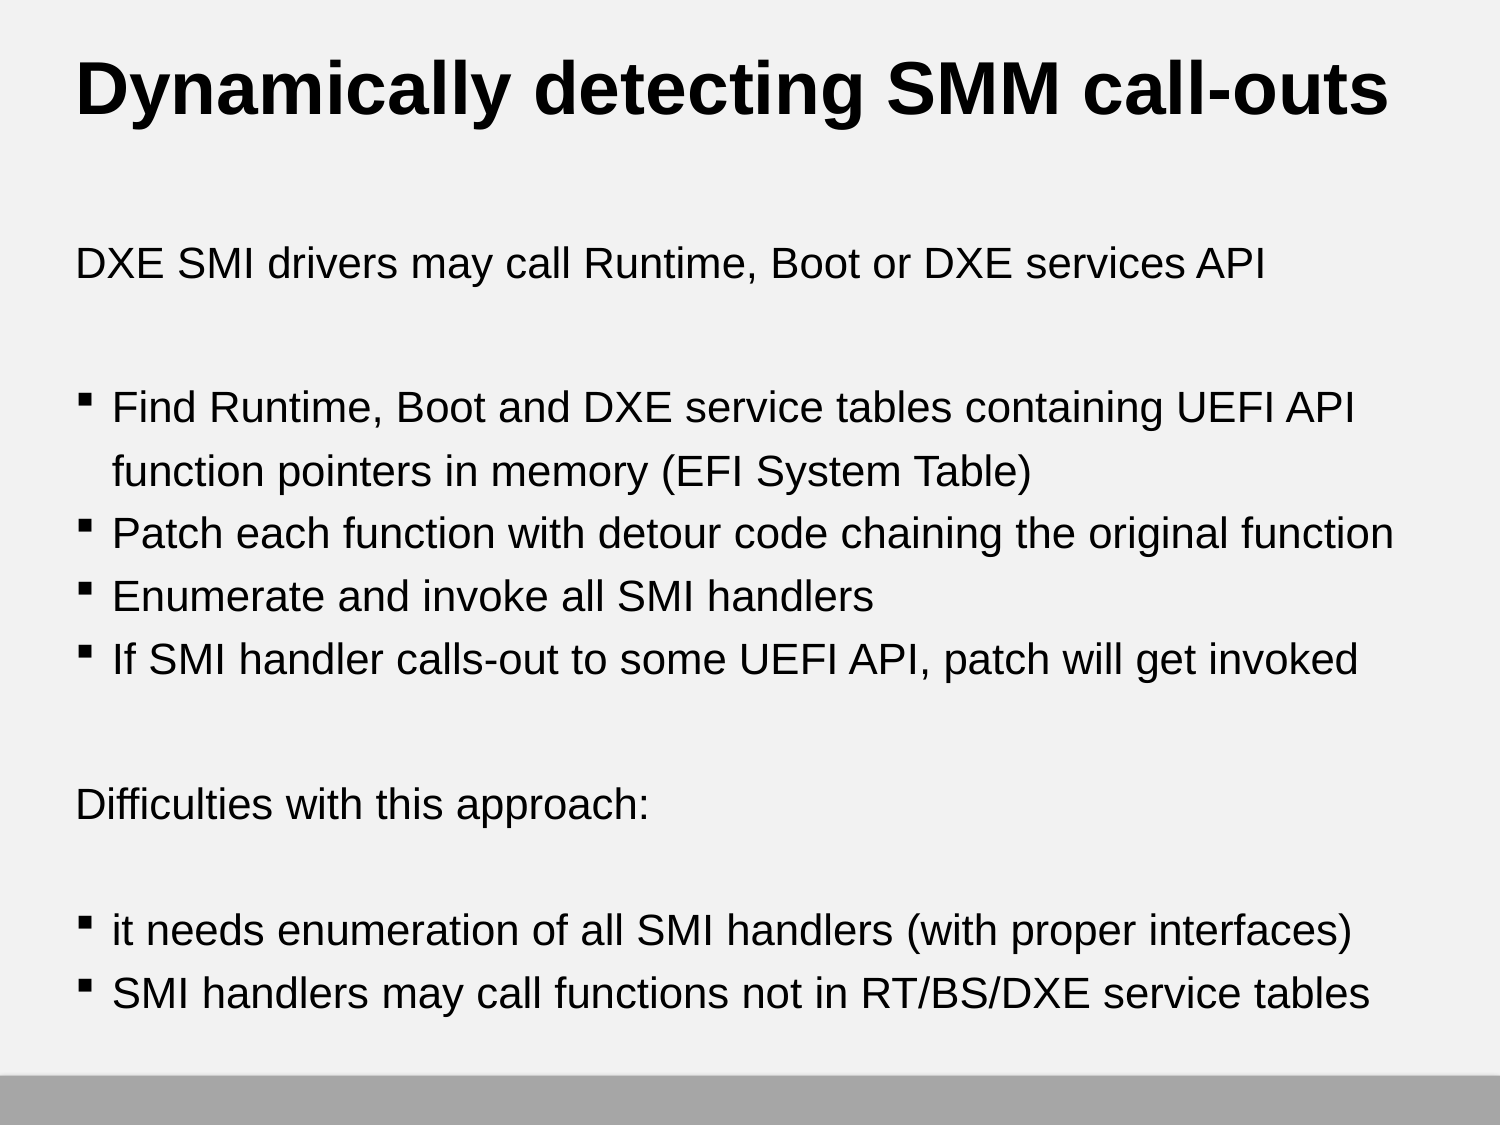

# Dynamically detecting SMM call-outs
DXE SMI drivers may call Runtime, Boot or DXE services API

Find Runtime, Boot and DXE service tables containing UEFI API function pointers in memory (EFI System Table)
Patch each function with detour code chaining the original function
Enumerate and invoke all SMI handlers
If SMI handler calls-out to some UEFI API, patch will get invoked

Difficulties with this approach:

it needs enumeration of all SMI handlers (with proper interfaces)
SMI handlers may call functions not in RT/BS/DXE service tables